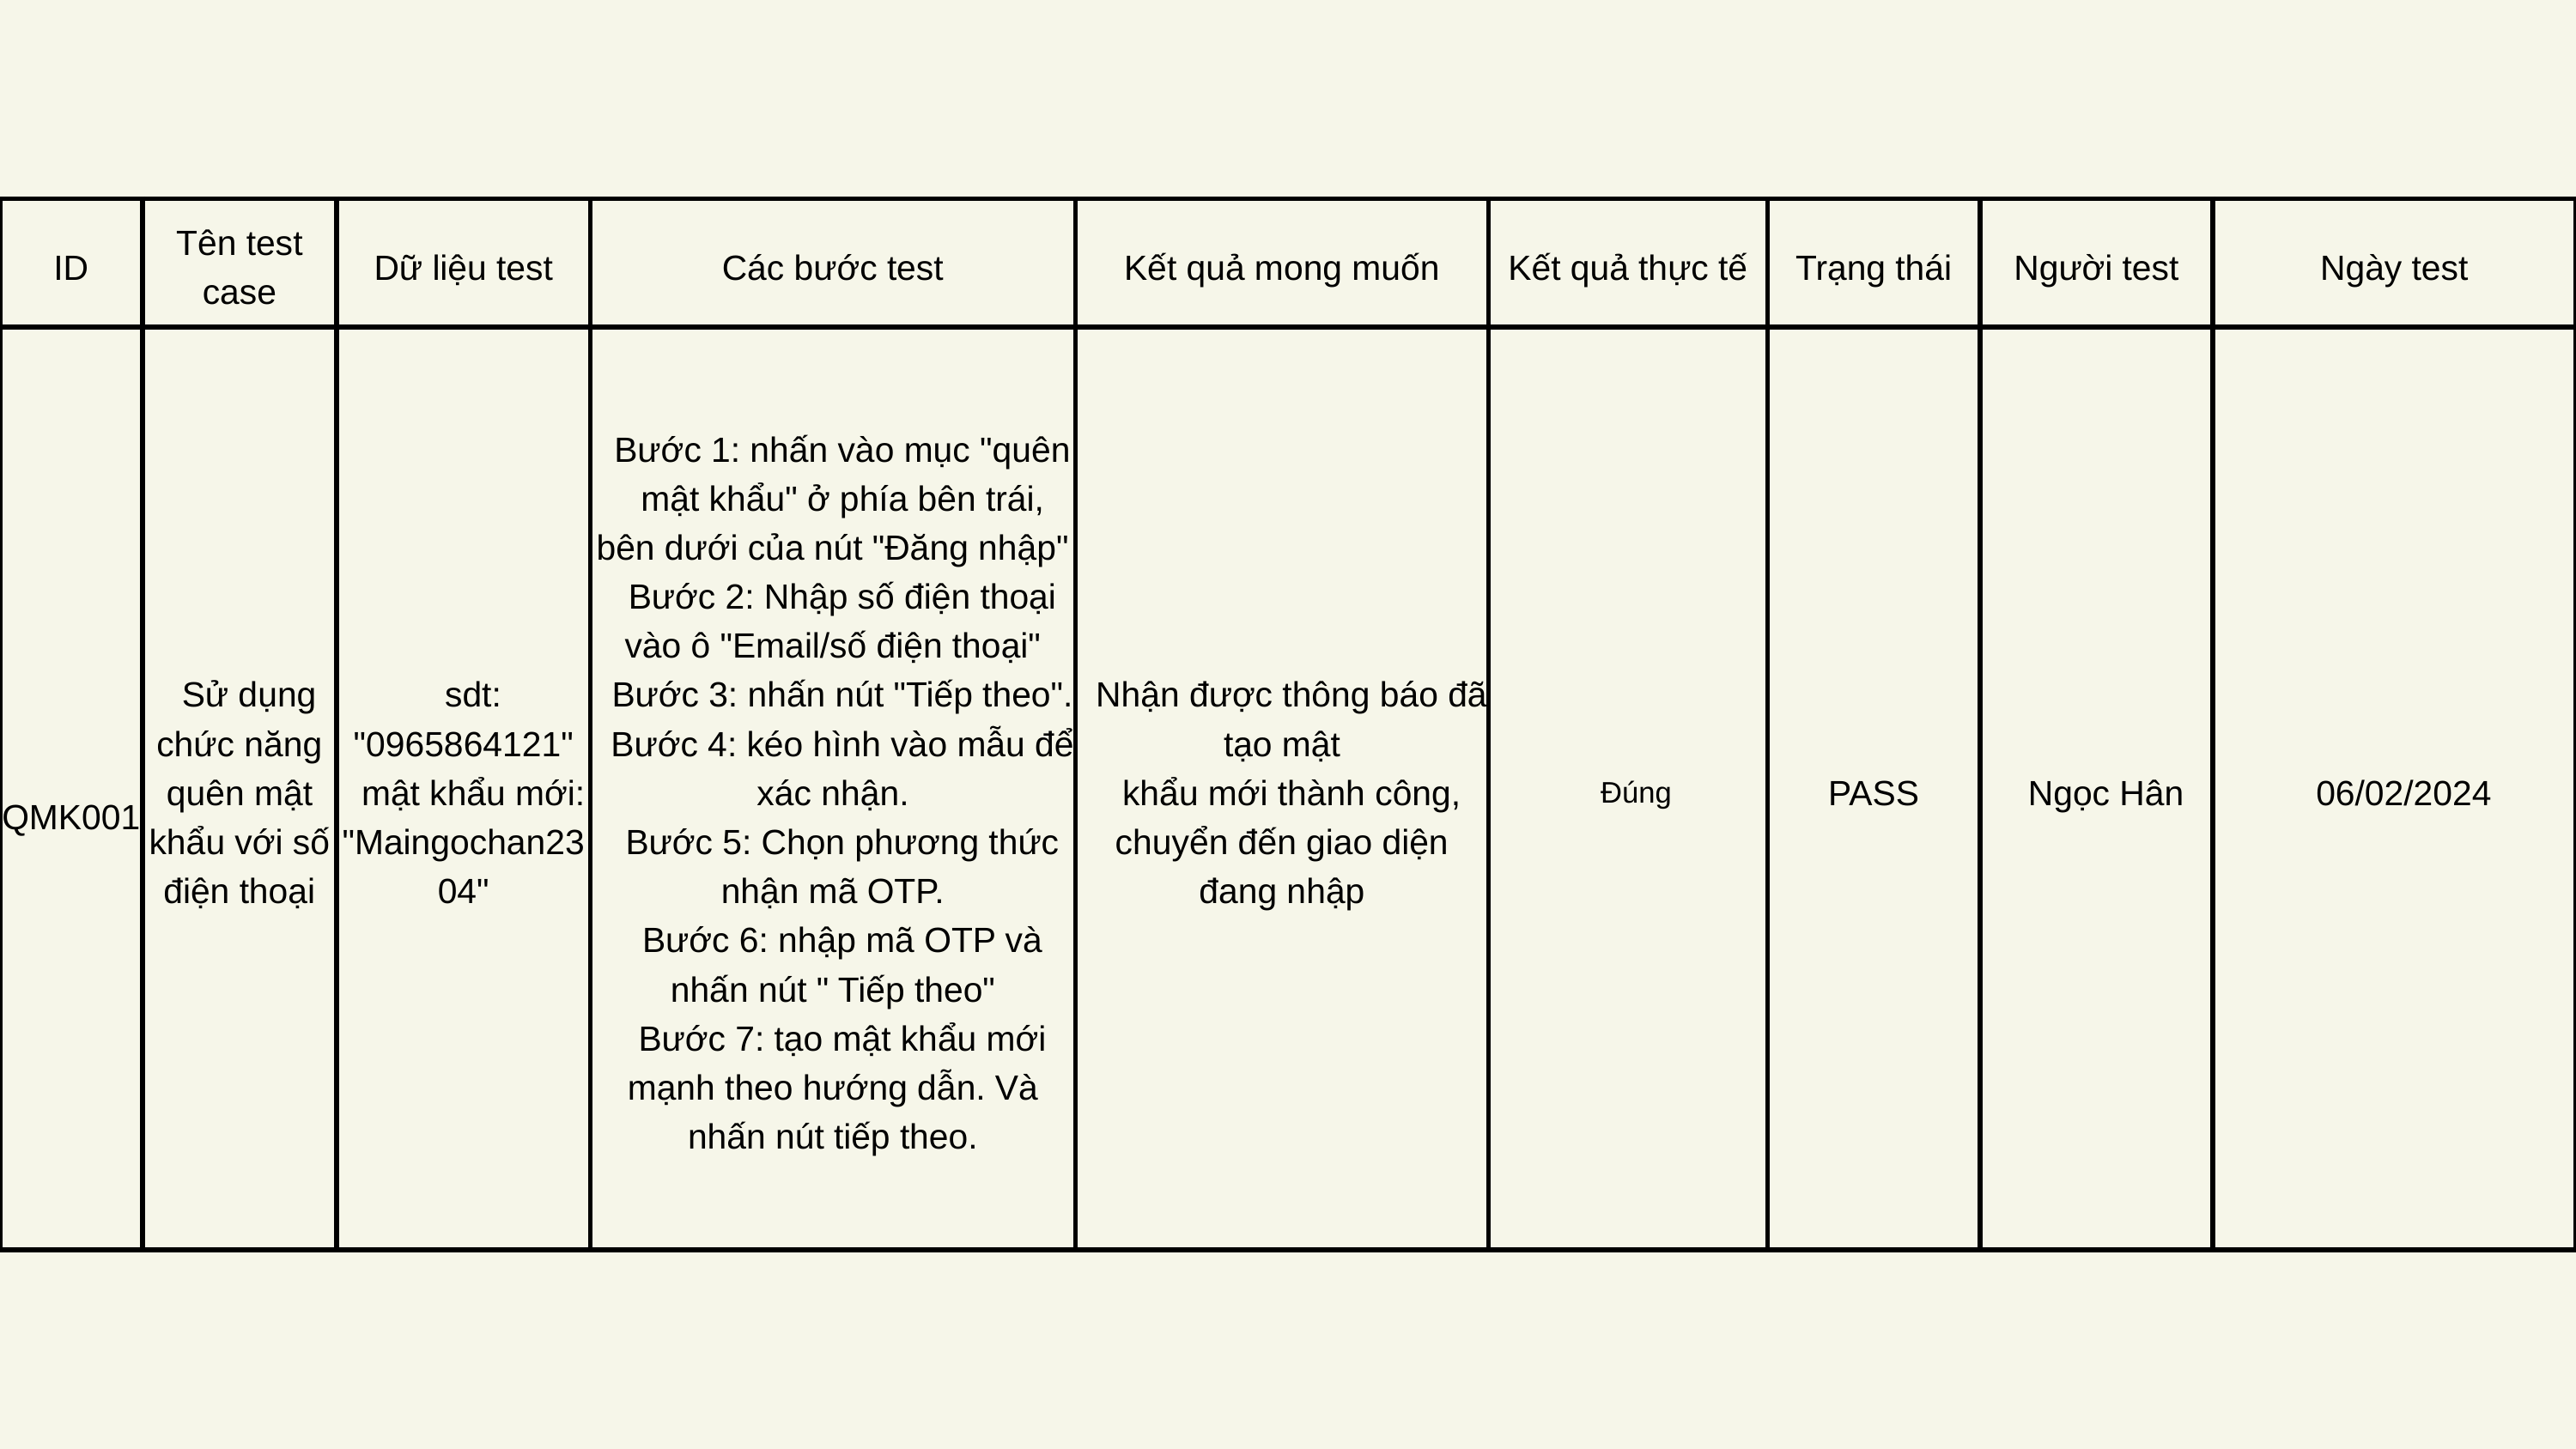

| ID | Tên test case | Dữ liệu test | Các bước test | Kết quả mong muốn | Kết quả thực tế | Trạng thái | Người test | Ngày test |
| --- | --- | --- | --- | --- | --- | --- | --- | --- |
| QMK001 | Sử dụng chức năng quên mật khẩu với số điện thoại | sdt: "0965864121" mật khẩu mới: "Maingochan2304" | Bước 1: nhấn vào mục "quên mật khẩu" ở phía bên trái, bên dưới của nút "Đăng nhập" Bước 2: Nhập số điện thoại vào ô "Email/số điện thoại" Bước 3: nhấn nút "Tiếp theo". Bước 4: kéo hình vào mẫu để xác nhận. Bước 5: Chọn phương thức nhận mã OTP. Bước 6: nhập mã OTP và nhấn nút " Tiếp theo" Bước 7: tạo mật khẩu mới mạnh theo hướng dẫn. Và nhấn nút tiếp theo. | Nhận được thông báo đã tạo mật khẩu mới thành công, chuyển đến giao diện đang nhập | Đúng | PASS | Ngọc Hân | 06/02/2024 |